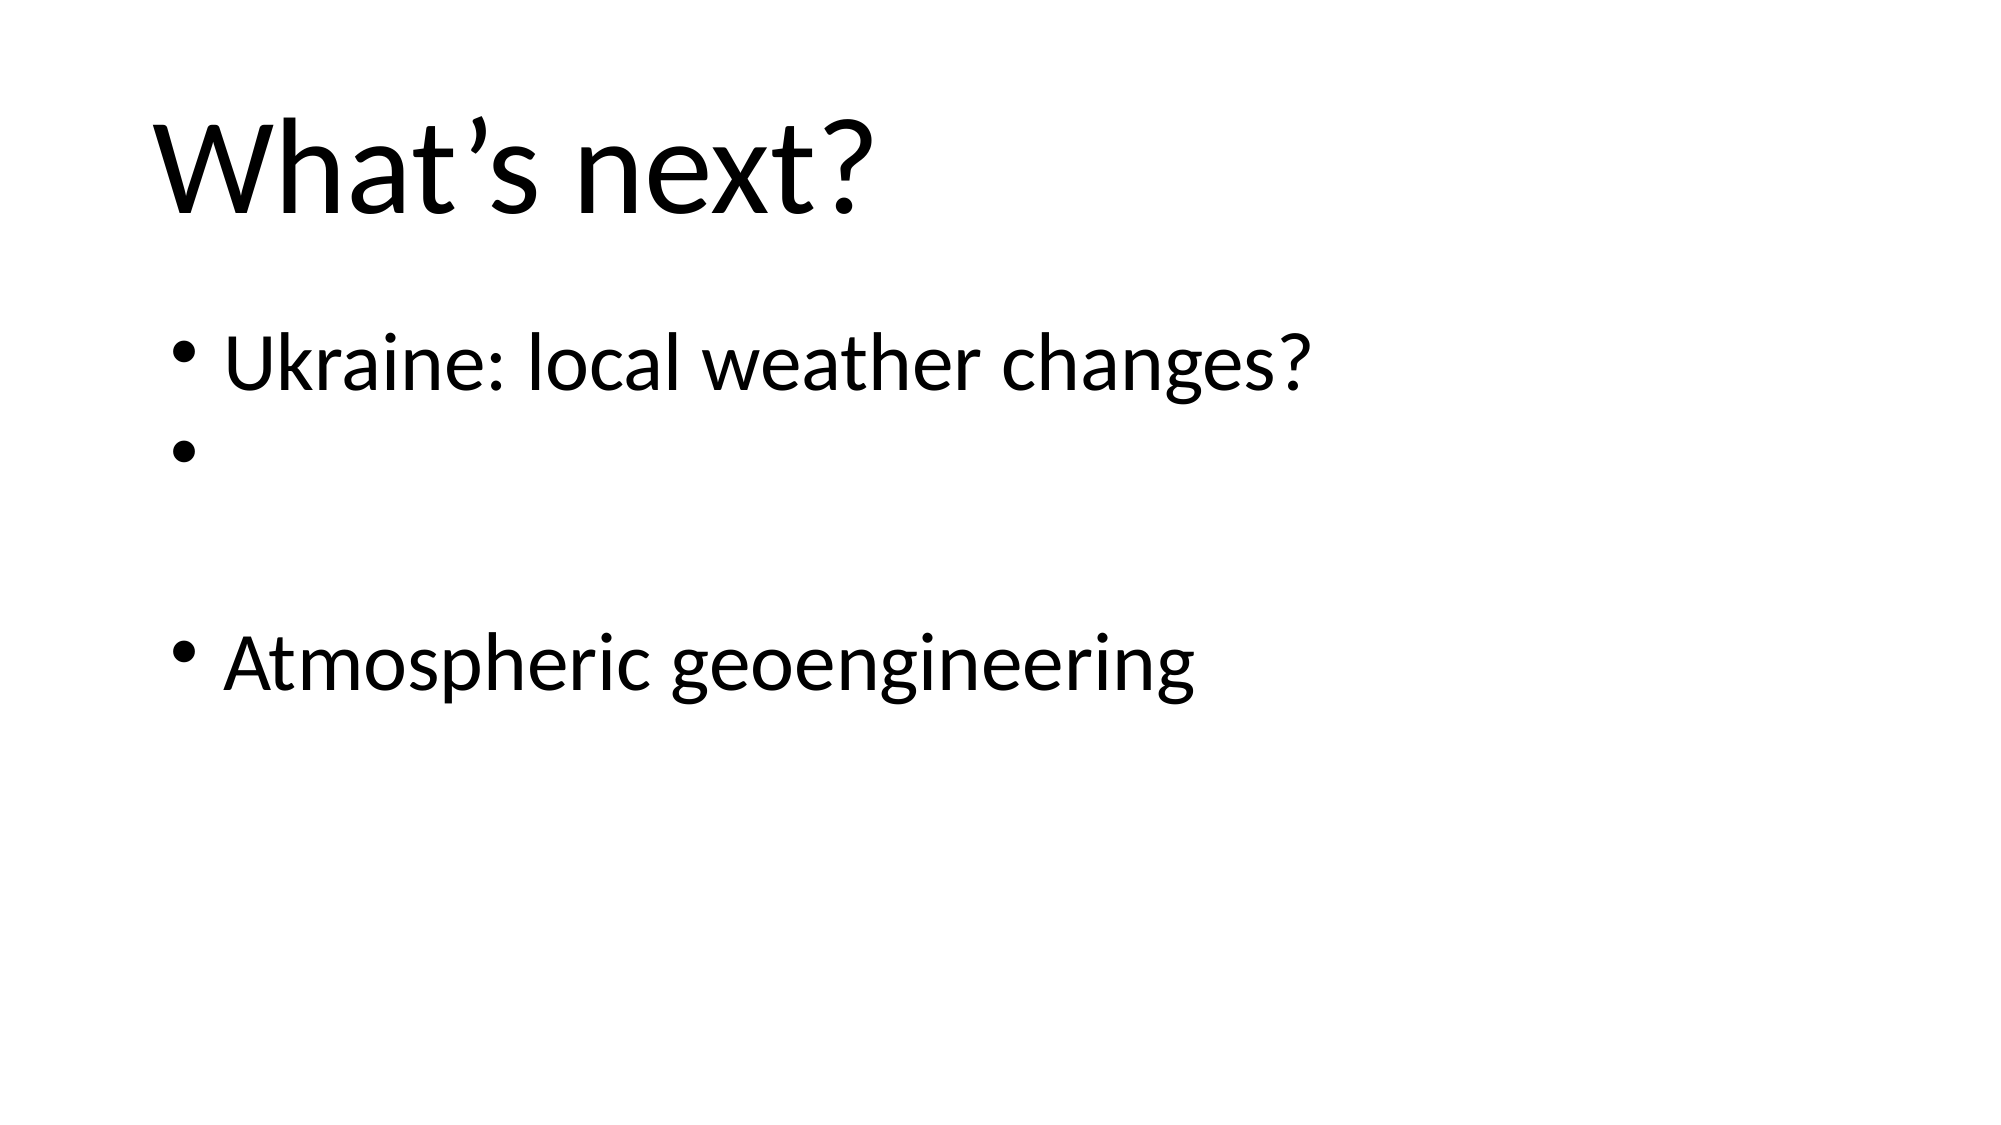

What’s next?
Ukraine: local weather changes?

Atmospheric geoengineering